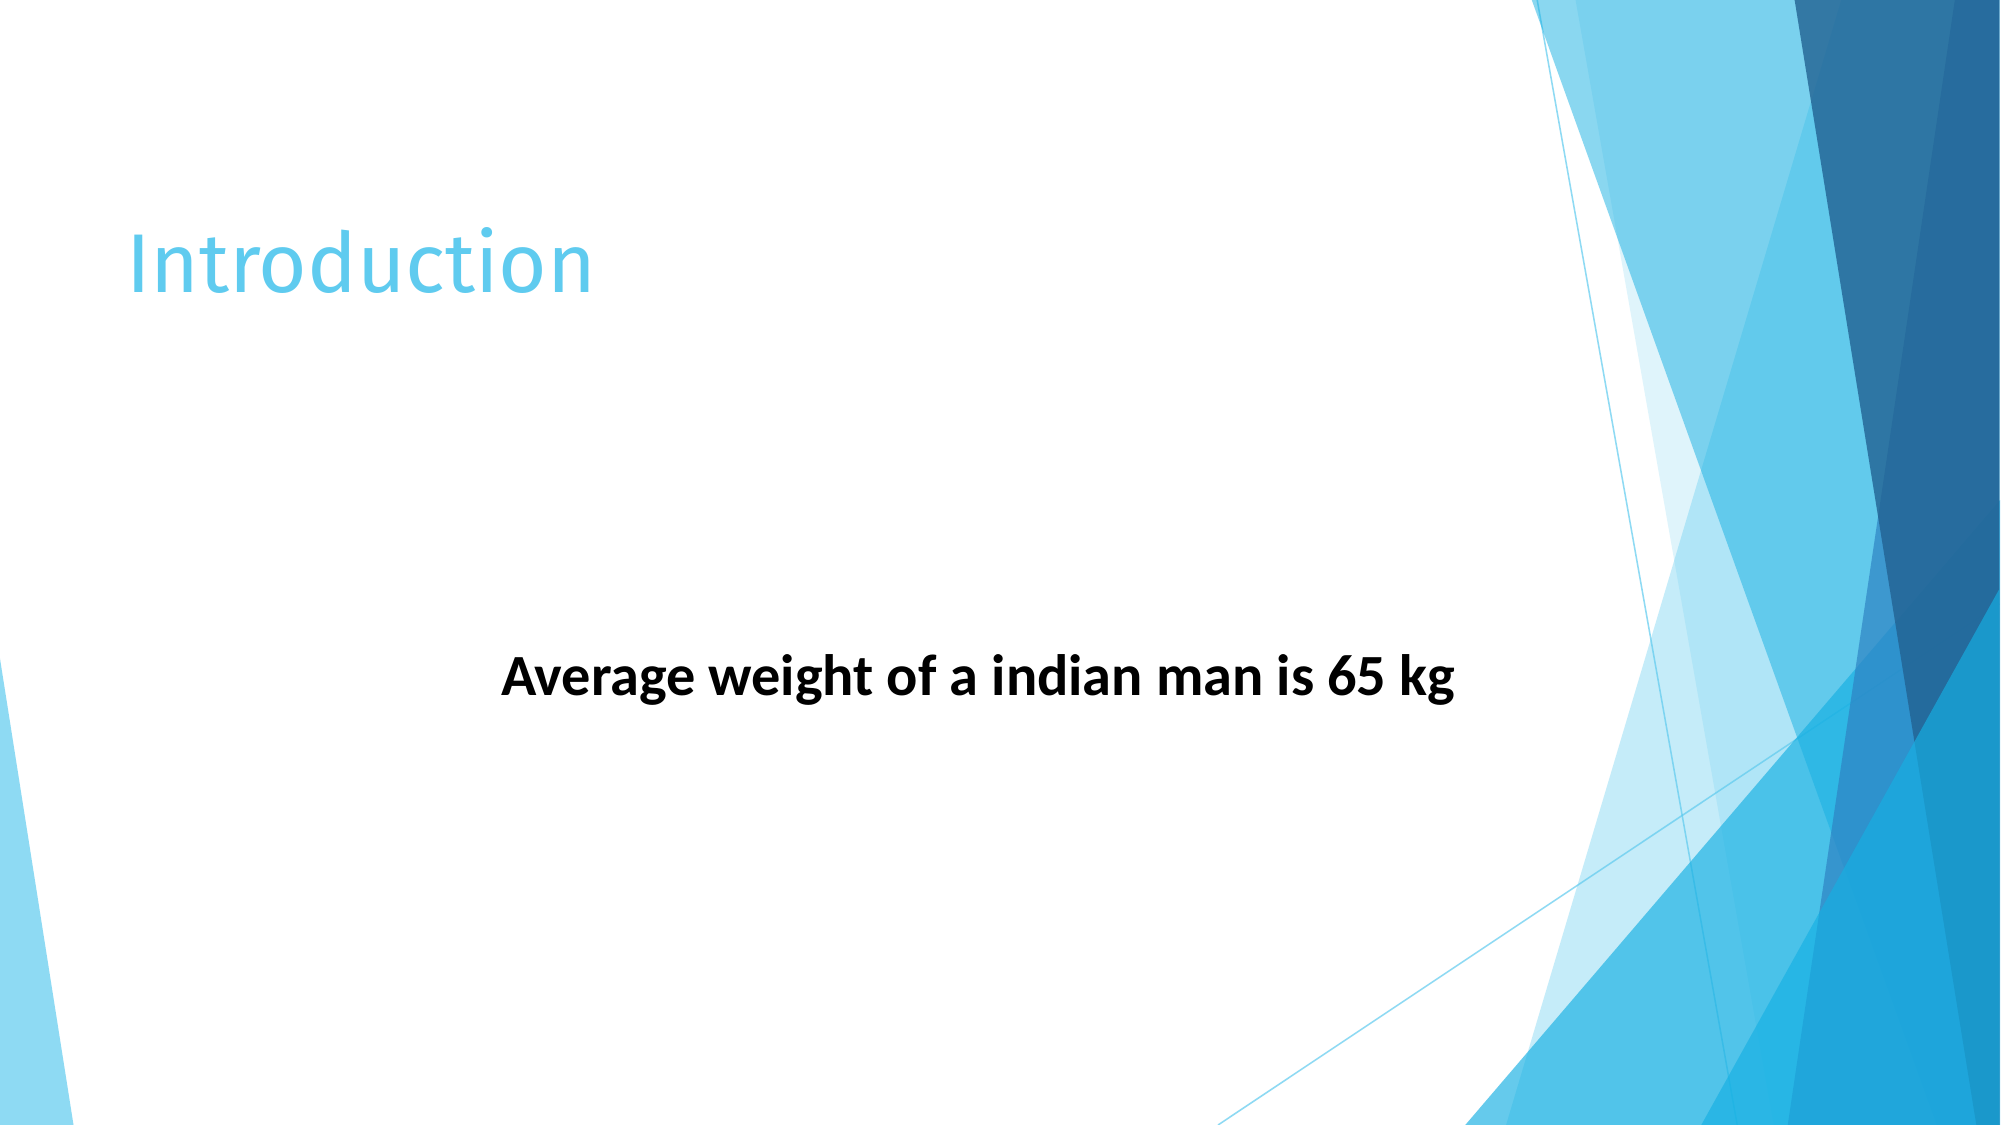

# Introduction

Average weight of a indian man is 65 kg